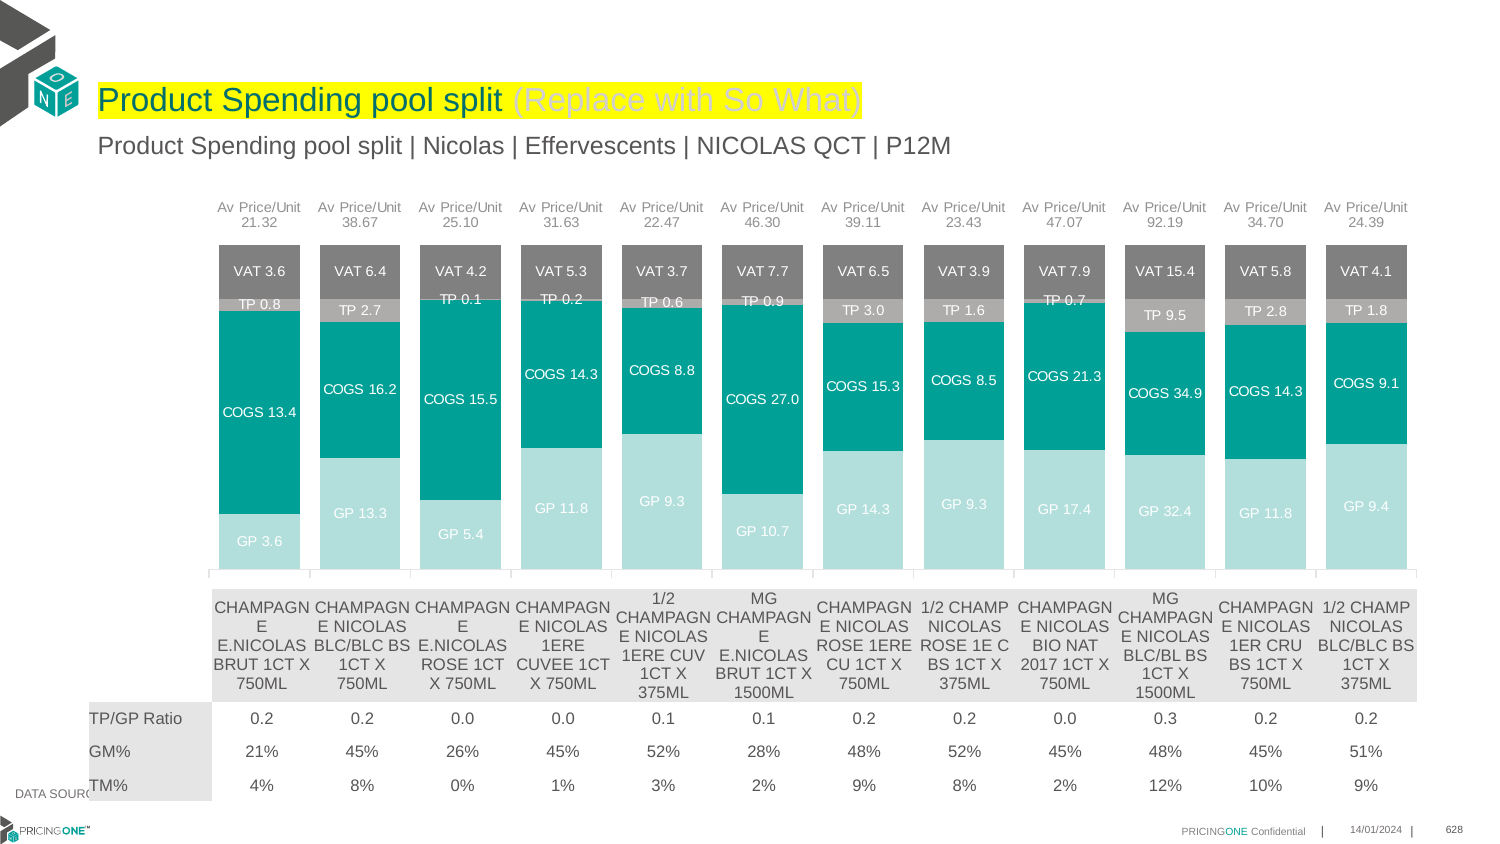

# Product Spending pool split (Replace with So What)
Product Spending pool split | Nicolas | Effervescents | NICOLAS QCT | P12M

### Chart

| Category | GP | COGS | TP | VAT |
|---|---|---|---|---|
| Av Price/Unit 21.32 | 3.603317908750651 | 13.404927071587625 | 0.7623998294404721 | 3.5541289619557466 |
| Av Price/Unit 38.67 | 13.308875510204084 | 16.206 | 2.706012845138055 | 6.444177671068427 |
| Av Price/Unit 25.10 | 5.354659464627152 | 15.47864053537285 | 0.08049859783301727 | 4.182759719566601 |
| Av Price/Unit 31.63 | 11.829621929824562 | 14.325512865497075 | 0.20329600389863245 | 5.2716861598440525 |
| Av Price/Unit 22.47 | 9.349110749185666 | 8.766052117263843 | 0.6090499457111846 | 3.7448425624321398 |
| Av Price/Unit 46.30 | 10.713611764705881 | 26.998823529411762 | 0.8700810457516397 | 7.716503267973853 |
| Av Price/Unit 39.11 | 14.302295744680851 | 15.332659574468085 | 2.9536971631205766 | 6.517730496453894 |
| Av Price/Unit 23.43 | 9.335096393442623 | 8.541992459016395 | 1.6447202185792378 | 3.9043715846994496 |
| Av Price/Unit 47.07 | 17.406 | 21.344 | 0.6515151515151558 | 7.880303030303027 |
| Av Price/Unit 92.19 | 32.42700740740741 | 34.927 | 9.466980246913593 | 15.364197530864187 |
| Av Price/Unit 34.70 | 11.773234782608695 | 14.312226086956521 | 2.8348289855072473 | 5.784057971014492 |
| Av Price/Unit 24.39 | 9.3734 | 9.058 | 1.8360897119341573 | 4.05349794238683 |
|  | CHAMPAGNE E.NICOLAS BRUT 1CT X 750ML | CHAMPAGNE NICOLAS BLC/BLC BS 1CT X 750ML | CHAMPAGNE E.NICOLAS ROSE 1CT X 750ML | CHAMPAGNE NICOLAS 1ERE CUVEE 1CT X 750ML | 1/2 CHAMPAGNE NICOLAS 1ERE CUV 1CT X 375ML | MG CHAMPAGNE E.NICOLAS BRUT 1CT X 1500ML | CHAMPAGNE NICOLAS ROSE 1ERE CU 1CT X 750ML | 1/2 CHAMP NICOLAS ROSE 1E C BS 1CT X 375ML | CHAMPAGNE NICOLAS BIO NAT 2017 1CT X 750ML | MG CHAMPAGNE NICOLAS BLC/BL BS 1CT X 1500ML | CHAMPAGNE NICOLAS 1ER CRU BS 1CT X 750ML | 1/2 CHAMP NICOLAS BLC/BLC BS 1CT X 375ML |
| --- | --- | --- | --- | --- | --- | --- | --- | --- | --- | --- | --- | --- |
| TP/GP Ratio | 0.2 | 0.2 | 0.0 | 0.0 | 0.1 | 0.1 | 0.2 | 0.2 | 0.0 | 0.3 | 0.2 | 0.2 |
| GM% | 21% | 45% | 26% | 45% | 52% | 28% | 48% | 52% | 45% | 48% | 45% | 51% |
| TM% | 4% | 8% | 0% | 1% | 3% | 2% | 9% | 8% | 2% | 12% | 10% | 9% |
DATA SOURCE: Client P&L

14/01/2024
628